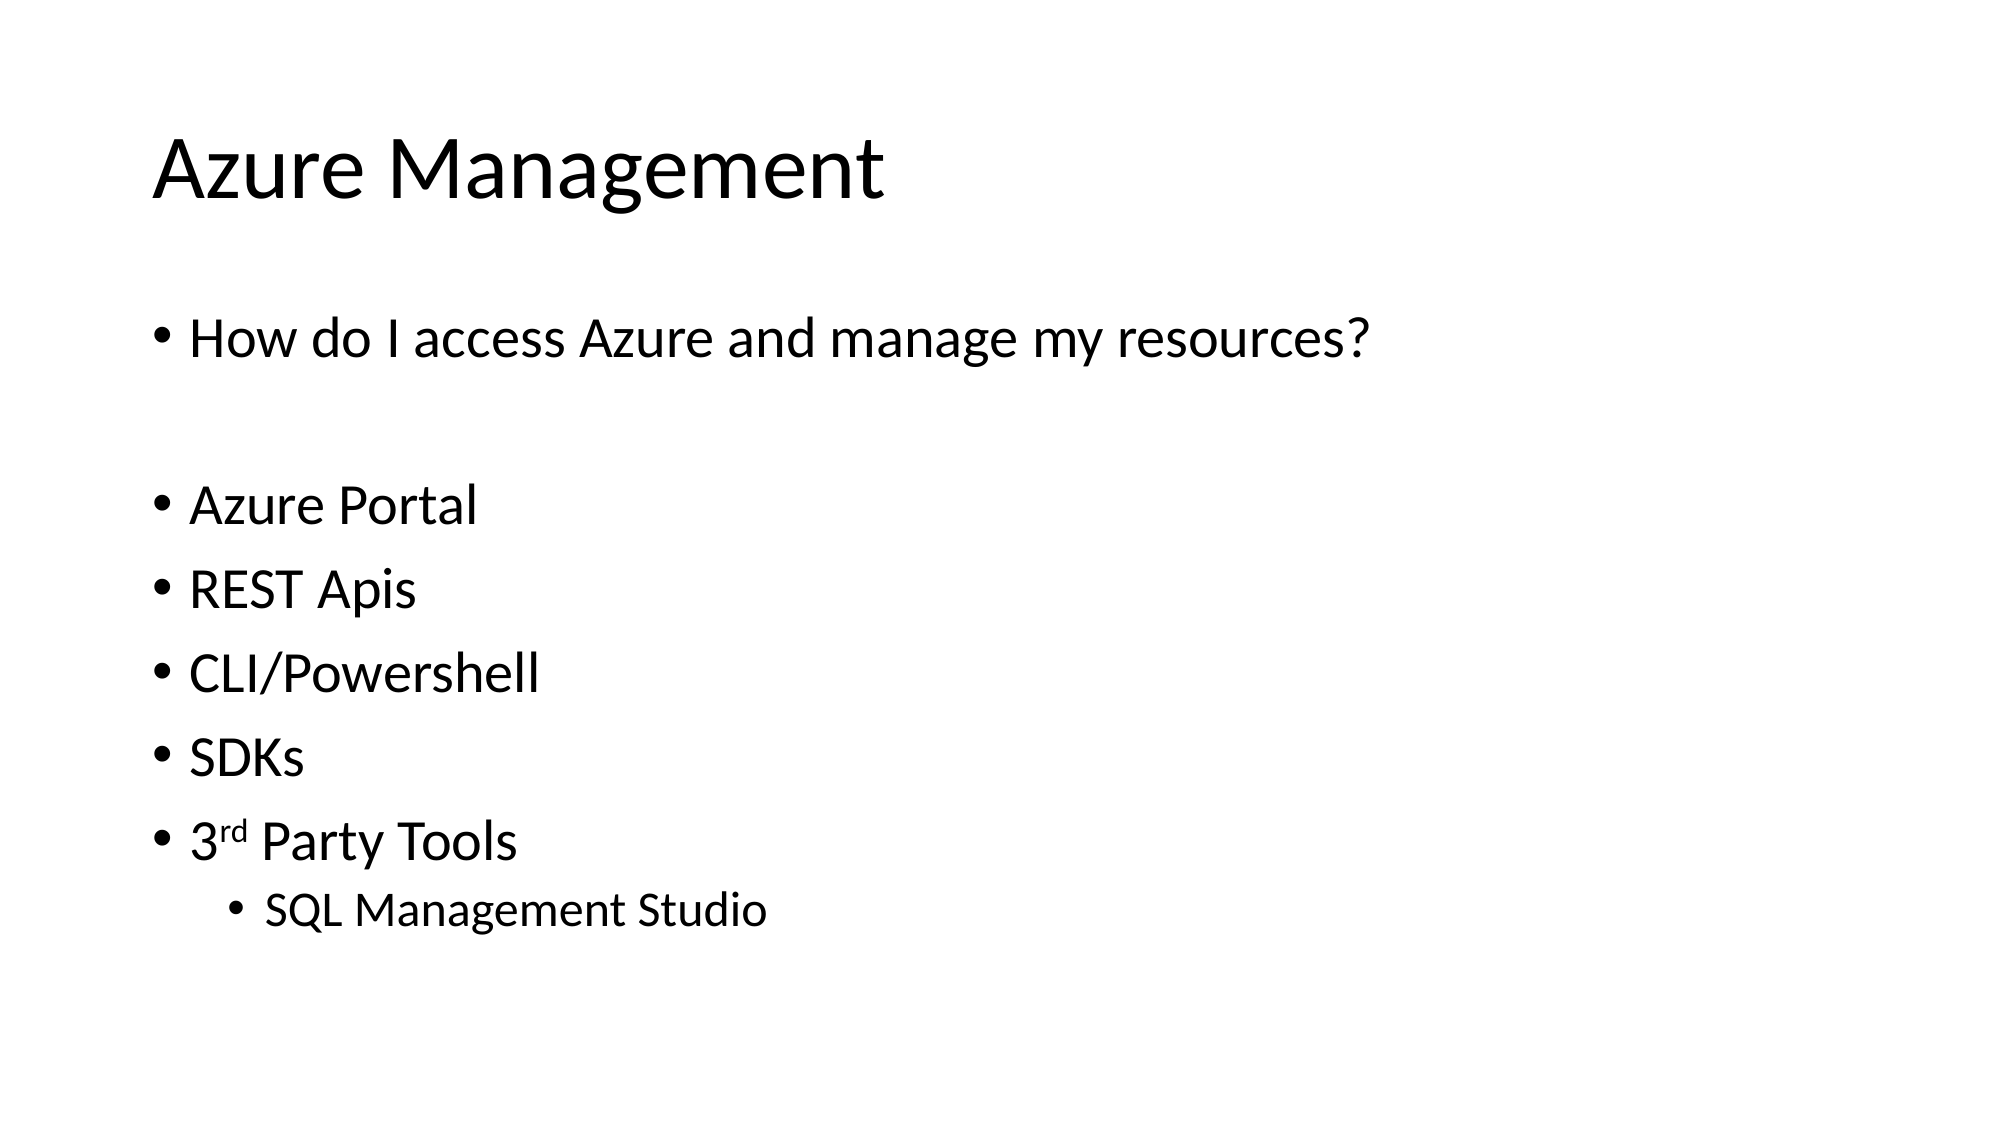

# Azure Management
How do I access Azure and manage my resources?

Azure Portal
REST Apis
CLI/Powershell
SDKs
3rd Party Tools
SQL Management Studio